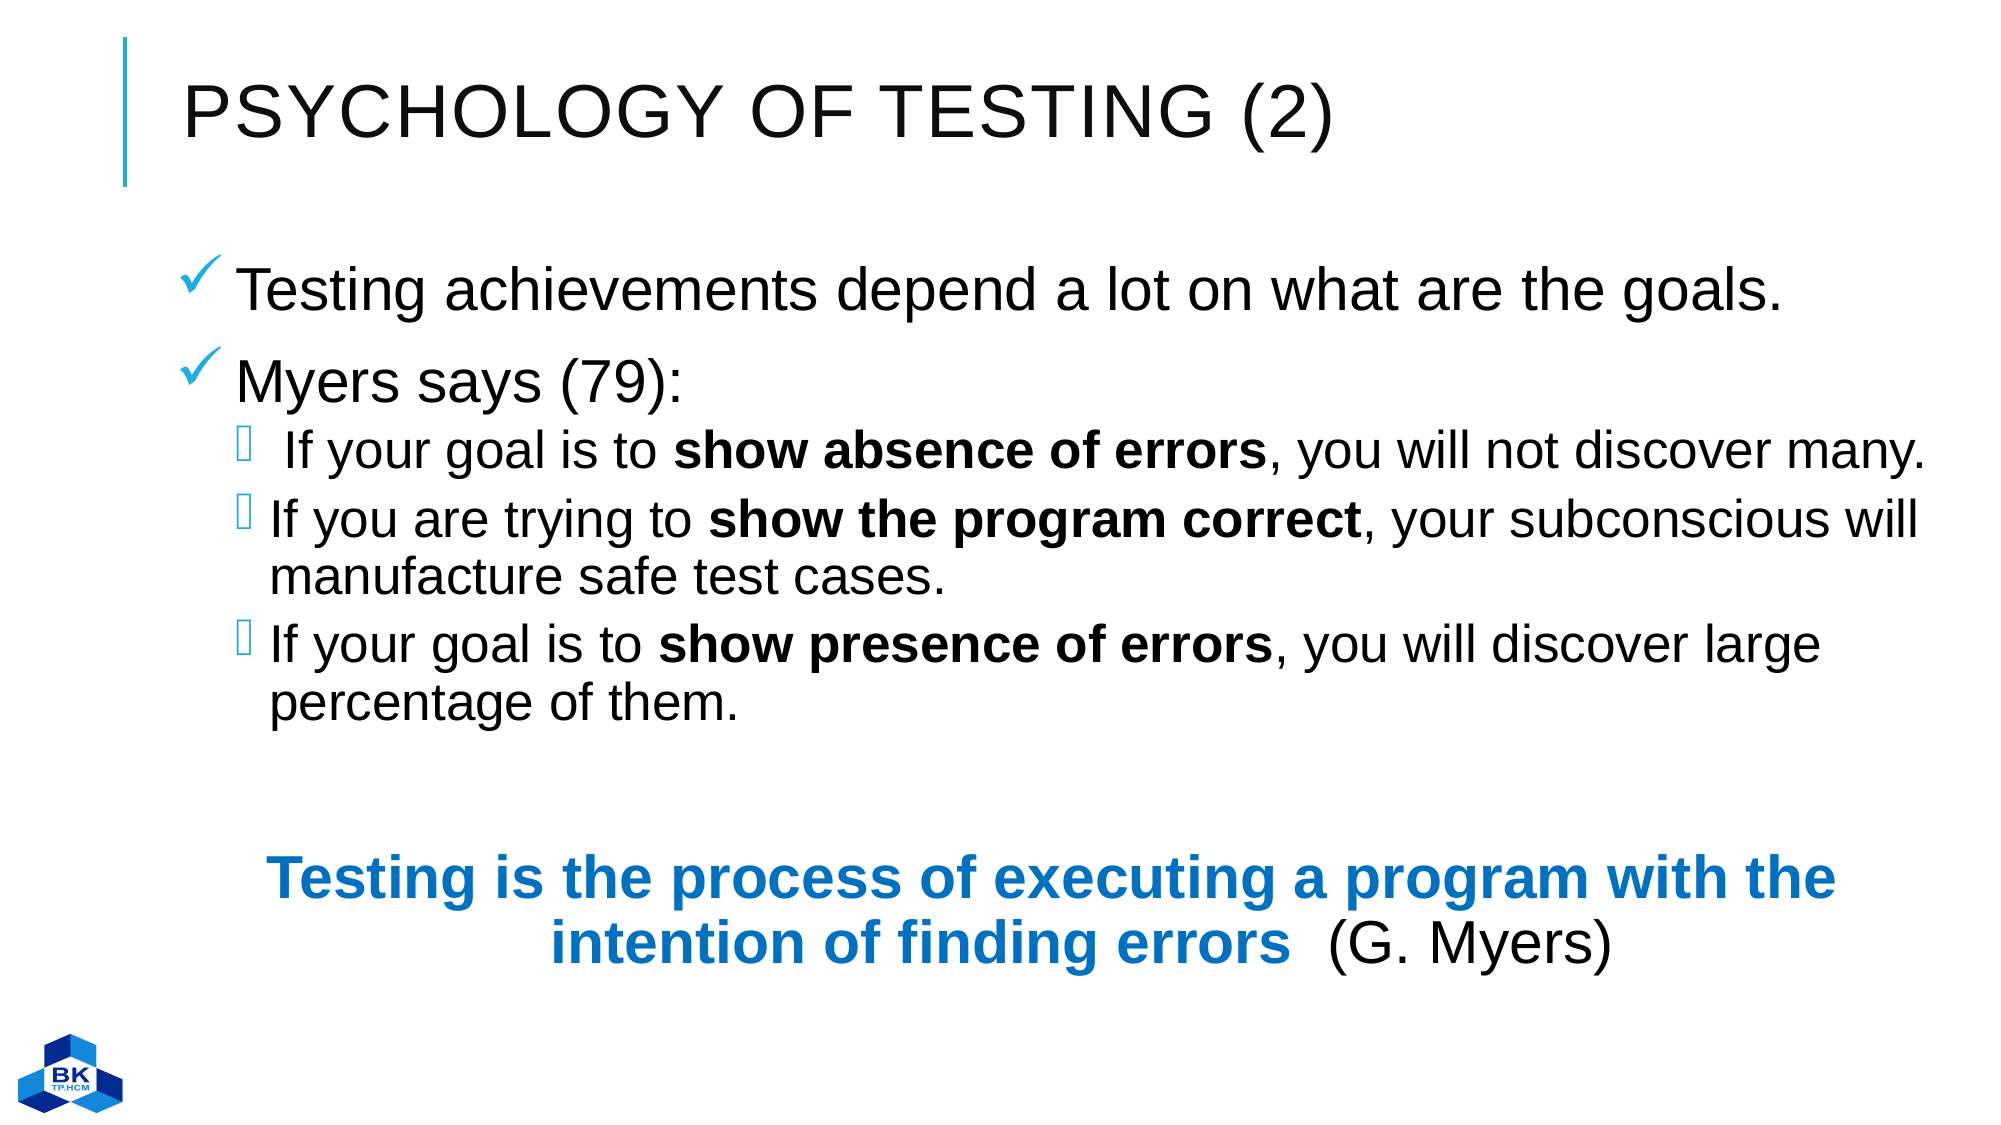

# Psychology of Testing (2)
Testing achievements depend a lot on what are the goals.
Myers says (79):
 If your goal is to show absence of errors, you will not discover many.
If you are trying to show the program correct, your subconscious will manufacture safe test cases.
If your goal is to show presence of errors, you will discover large percentage of them.

Testing is the process of executing a program with the intention of finding errors  (G. Myers)